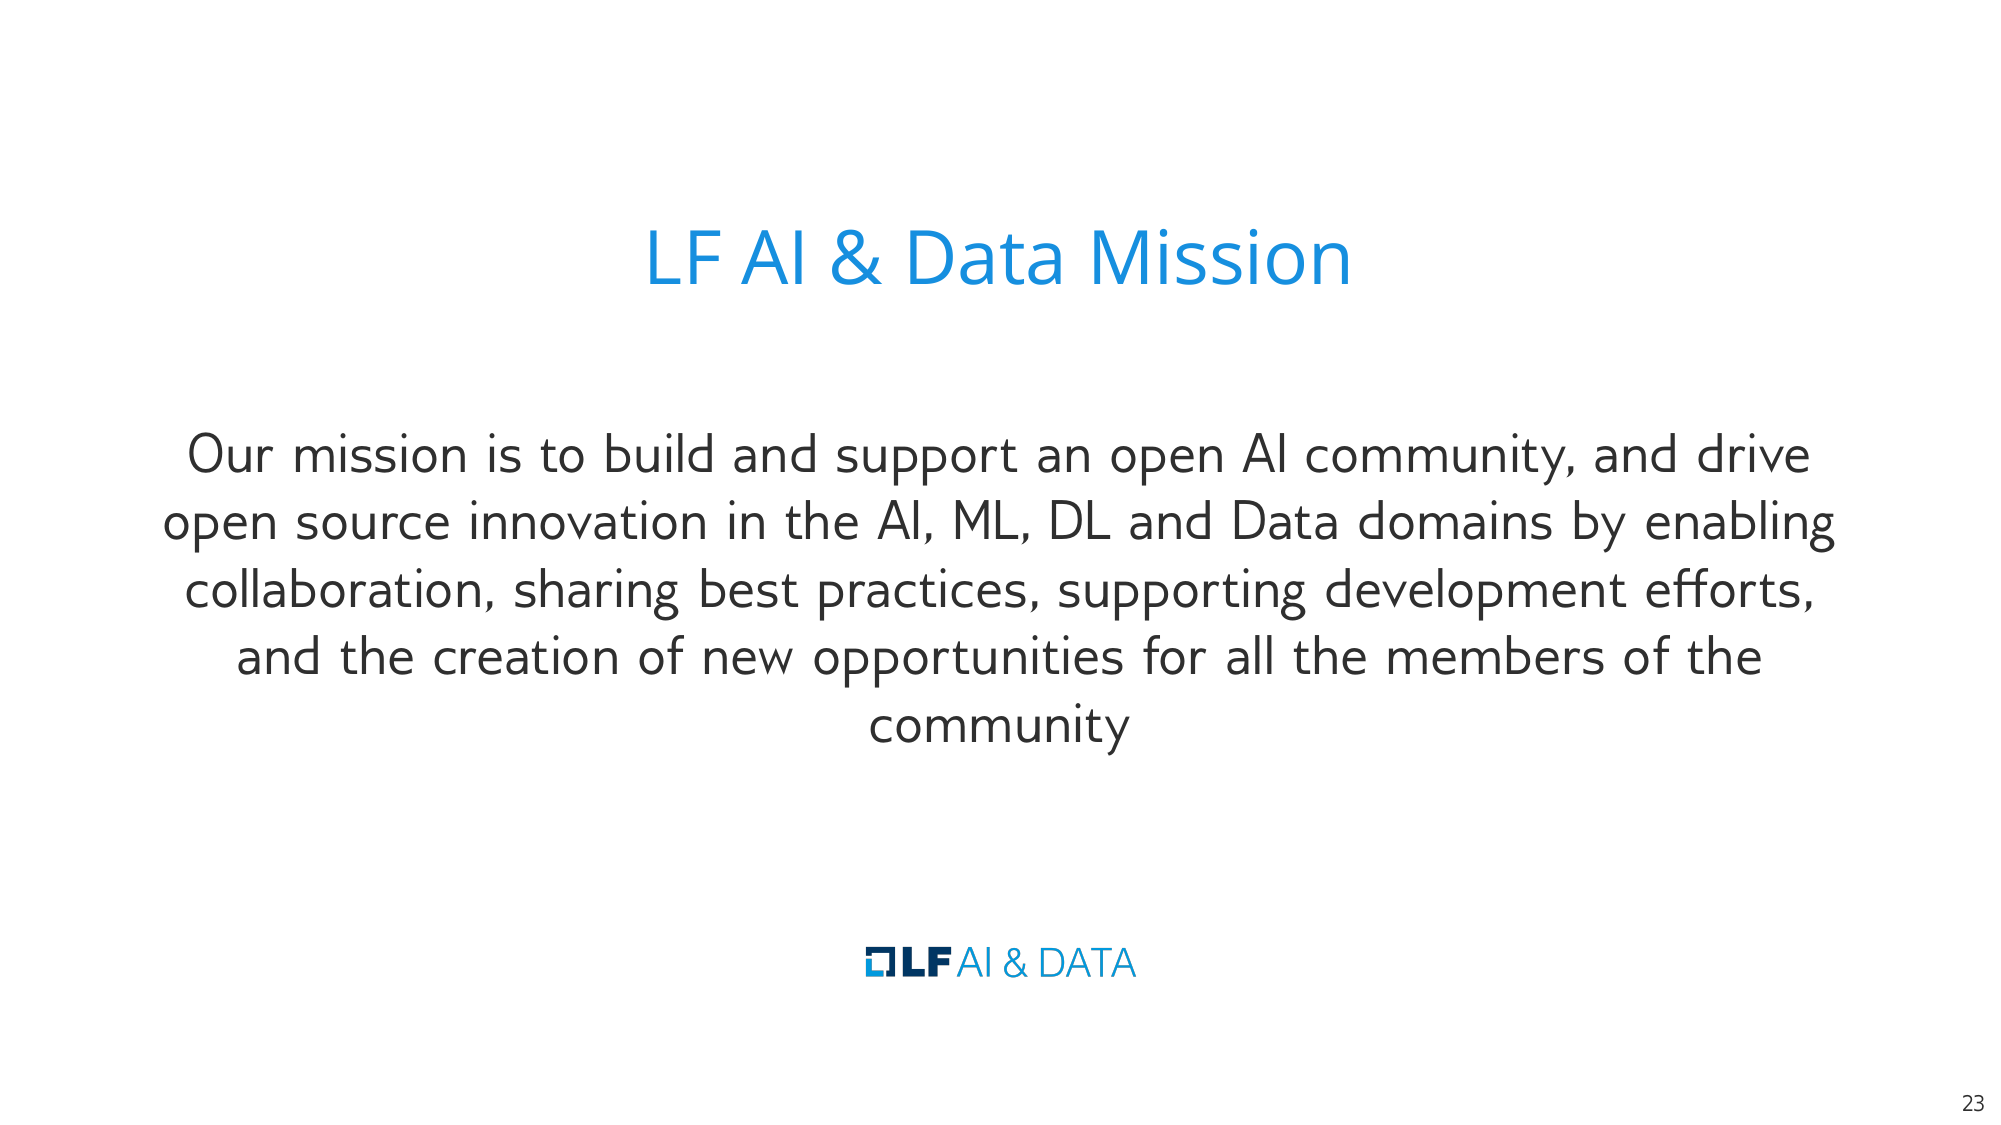

# LF AI & Data Mission
Our mission is to build and support an open AI community, and drive open source innovation in the AI, ML, DL and Data domains by enabling collaboration, sharing best practices, supporting development efforts, and the creation of new opportunities for all the members of the community

23